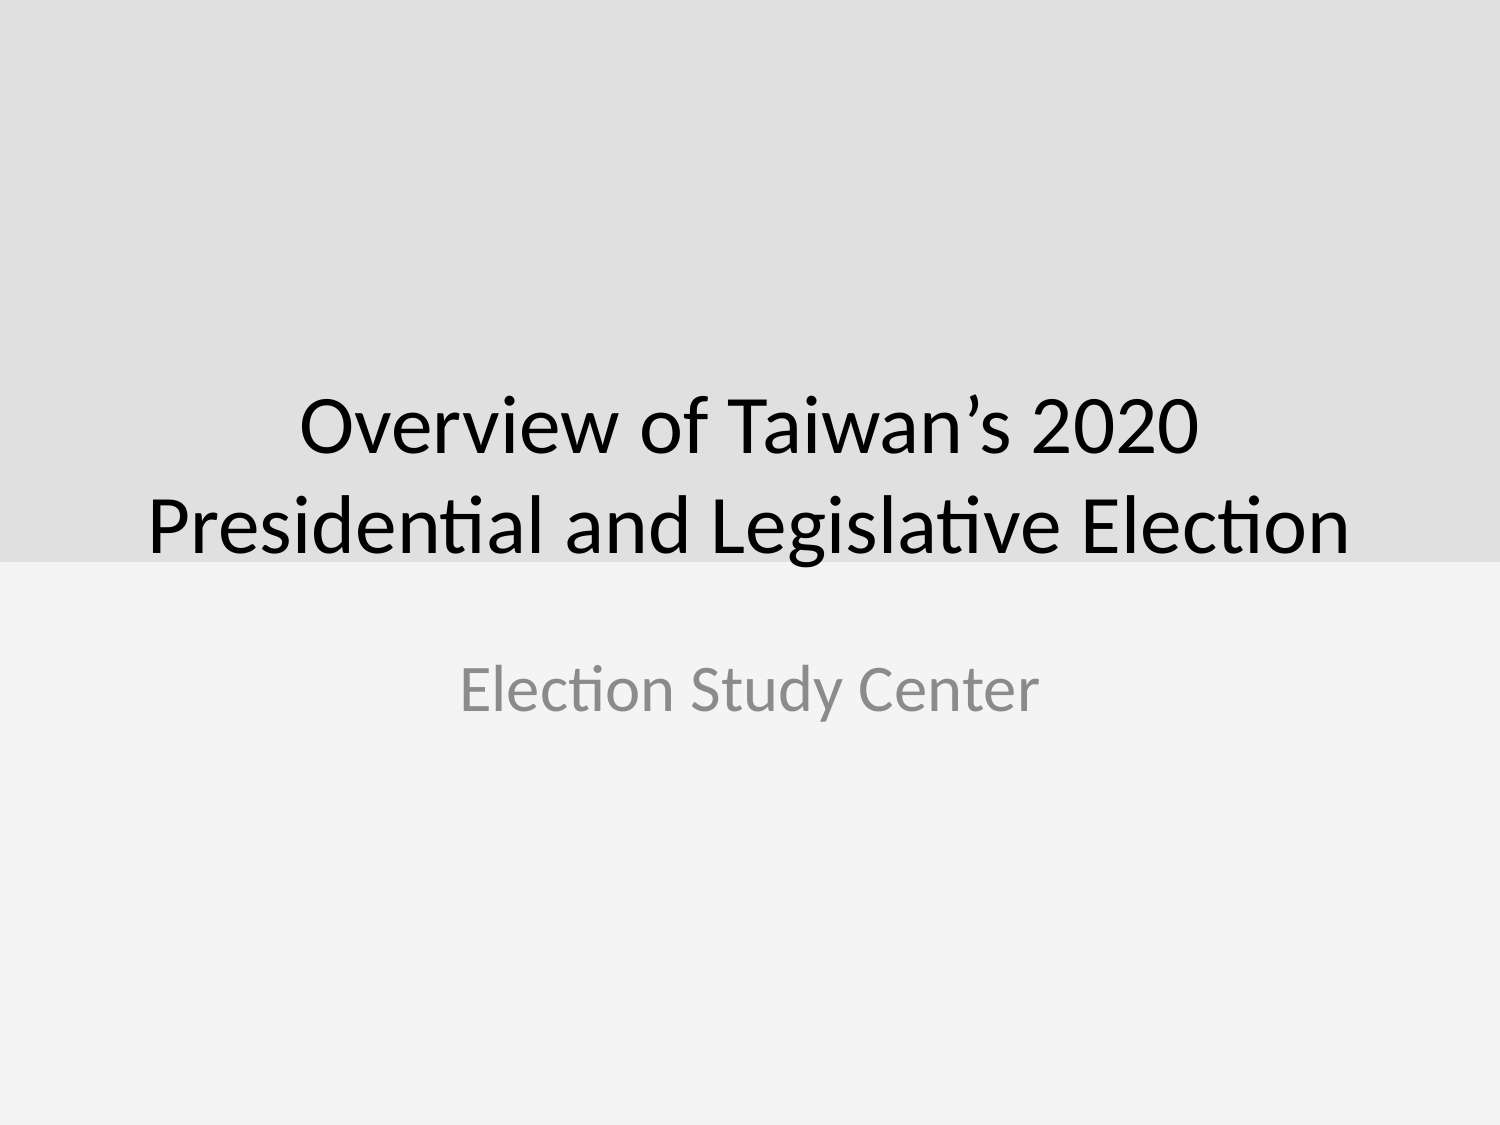

# Overview of Taiwan’s 2020 Presidential and Legislative Election
Election Study Center